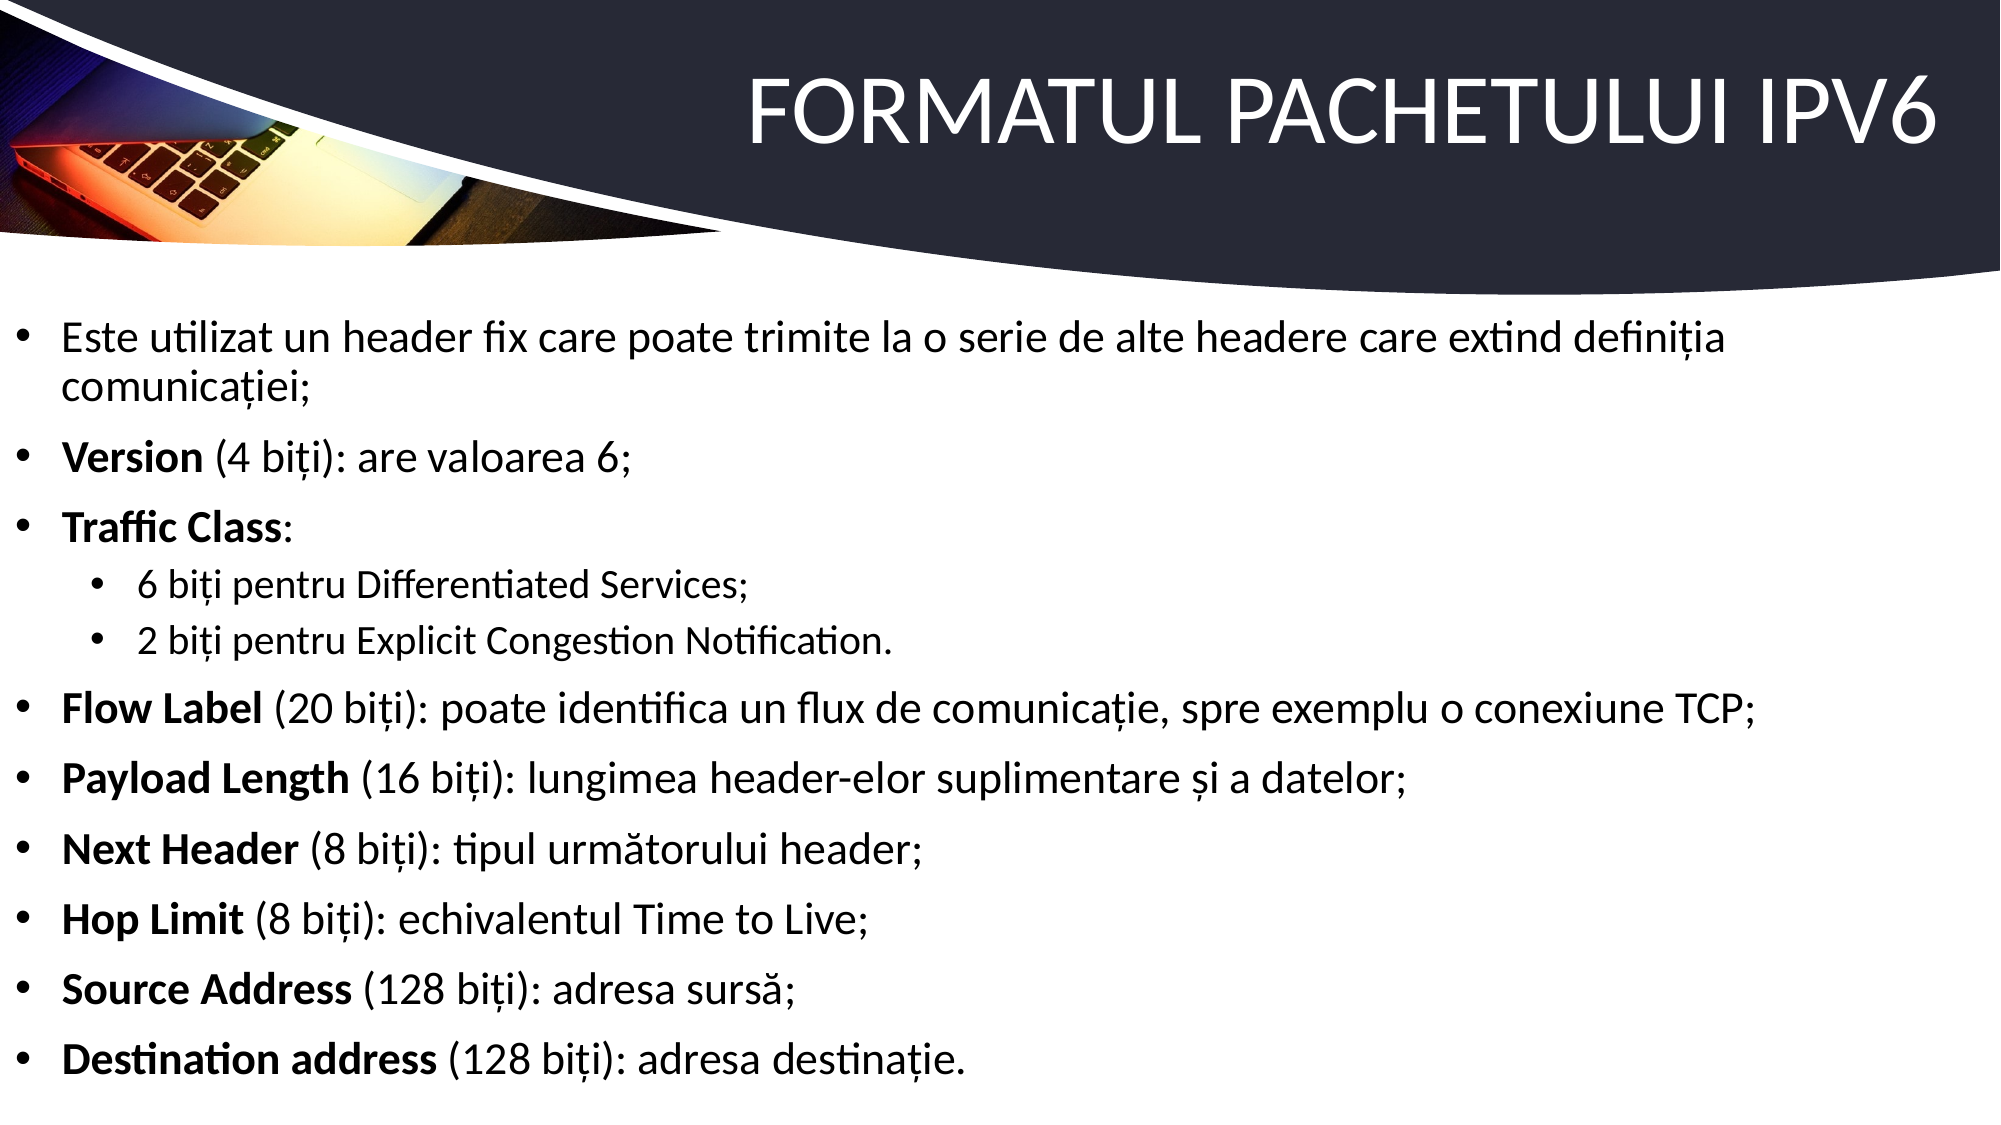

# Formatul pachetului IPv6
Este utilizat un header fix care poate trimite la o serie de alte headere care extind definiția comunicației;
Version (4 biți): are valoarea 6;
Traffic Class:
6 biți pentru Differentiated Services;
2 biți pentru Explicit Congestion Notification.
Flow Label (20 biți): poate identifica un flux de comunicație, spre exemplu o conexiune TCP;
Payload Length (16 biți): lungimea header-elor suplimentare și a datelor;
Next Header (8 biți): tipul următorului header;
Hop Limit (8 biți): echivalentul Time to Live;
Source Address (128 biți): adresa sursă;
Destination address (128 biți): adresa destinație.